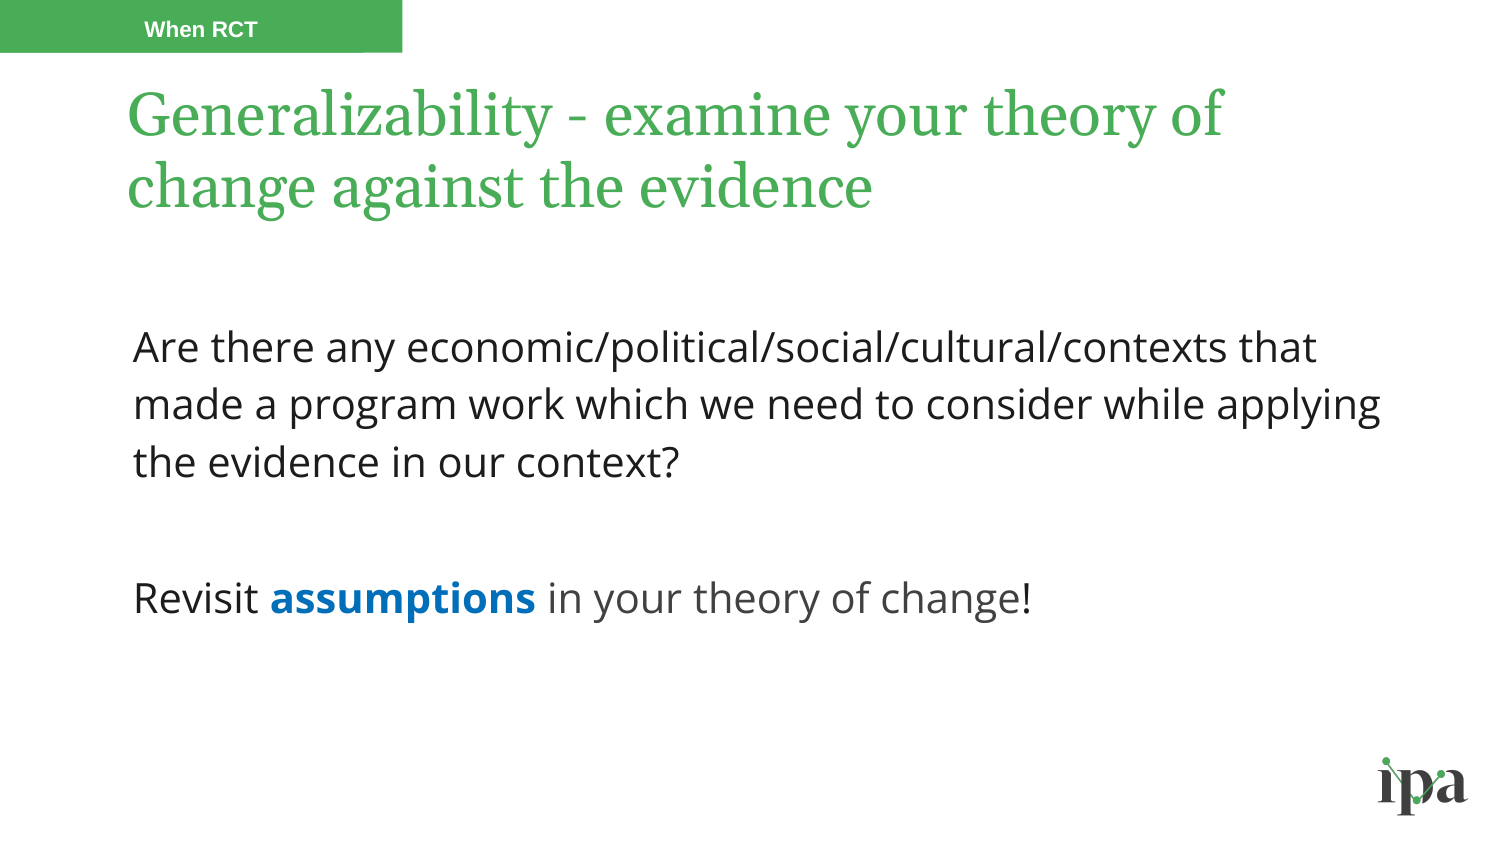

When RCT
# Generalizability - examine your theory of change against the evidence
Are there any economic/political/social/cultural/contexts that made a program work which we need to consider while applying the evidence in our context?

Revisit assumptions in your theory of change!